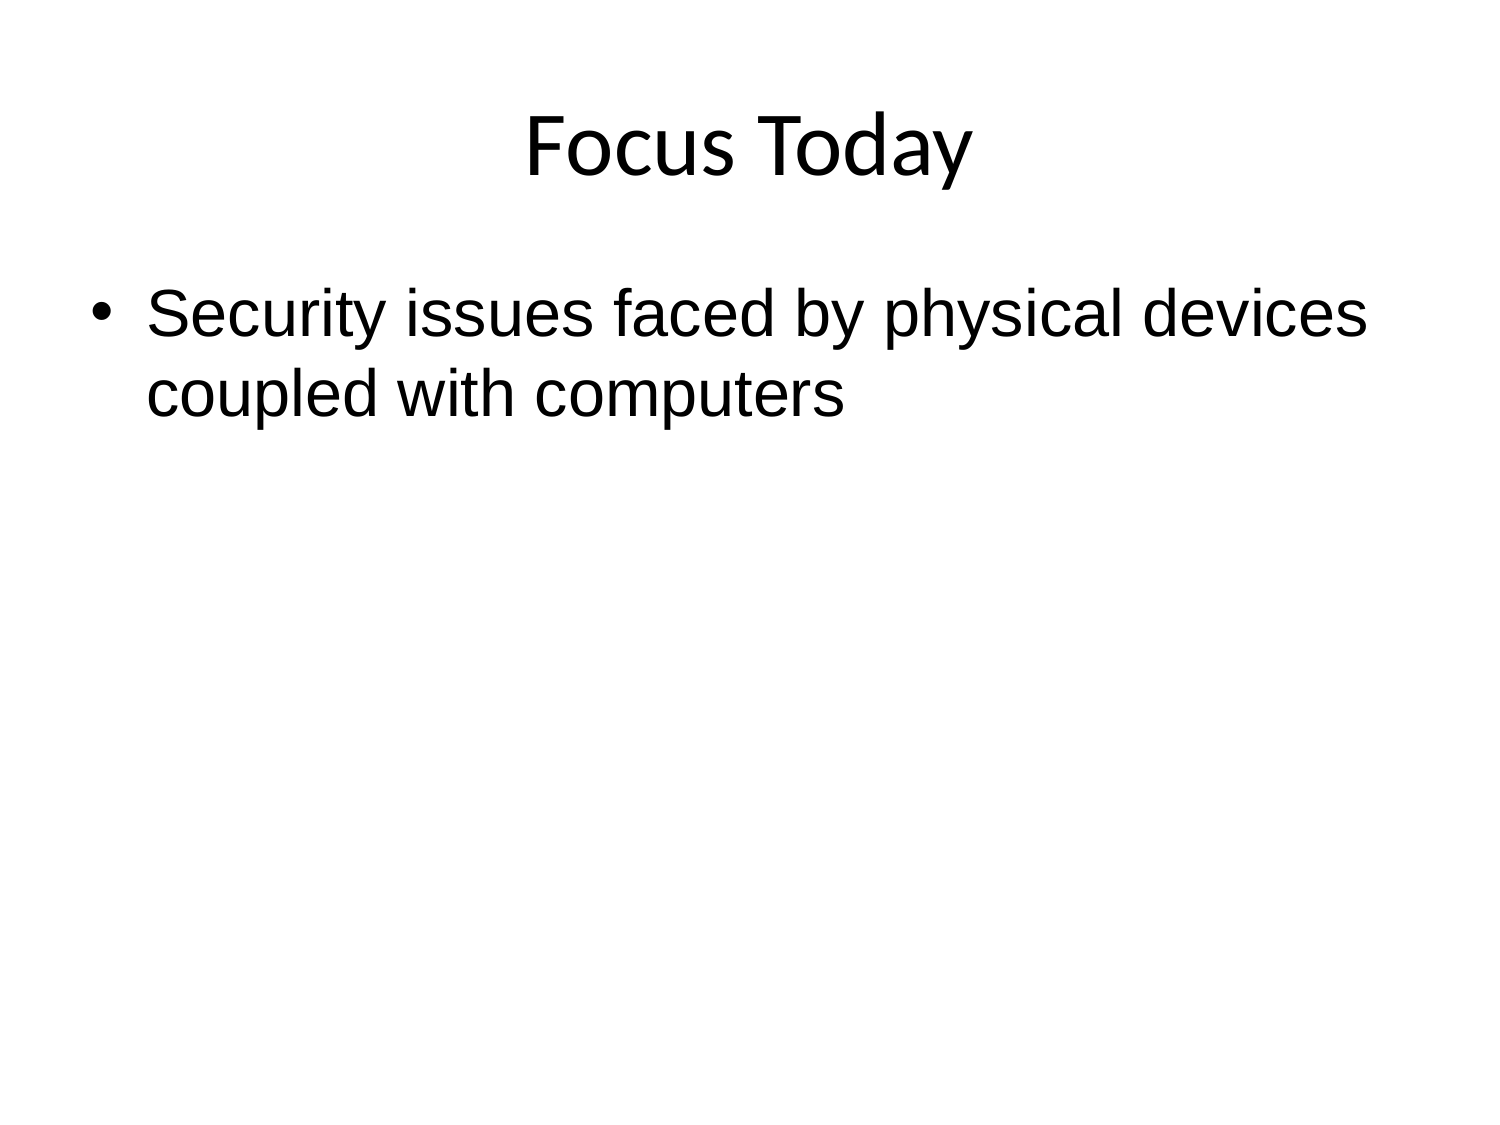

# Focus Today
Security issues faced by physical devices coupled with computers